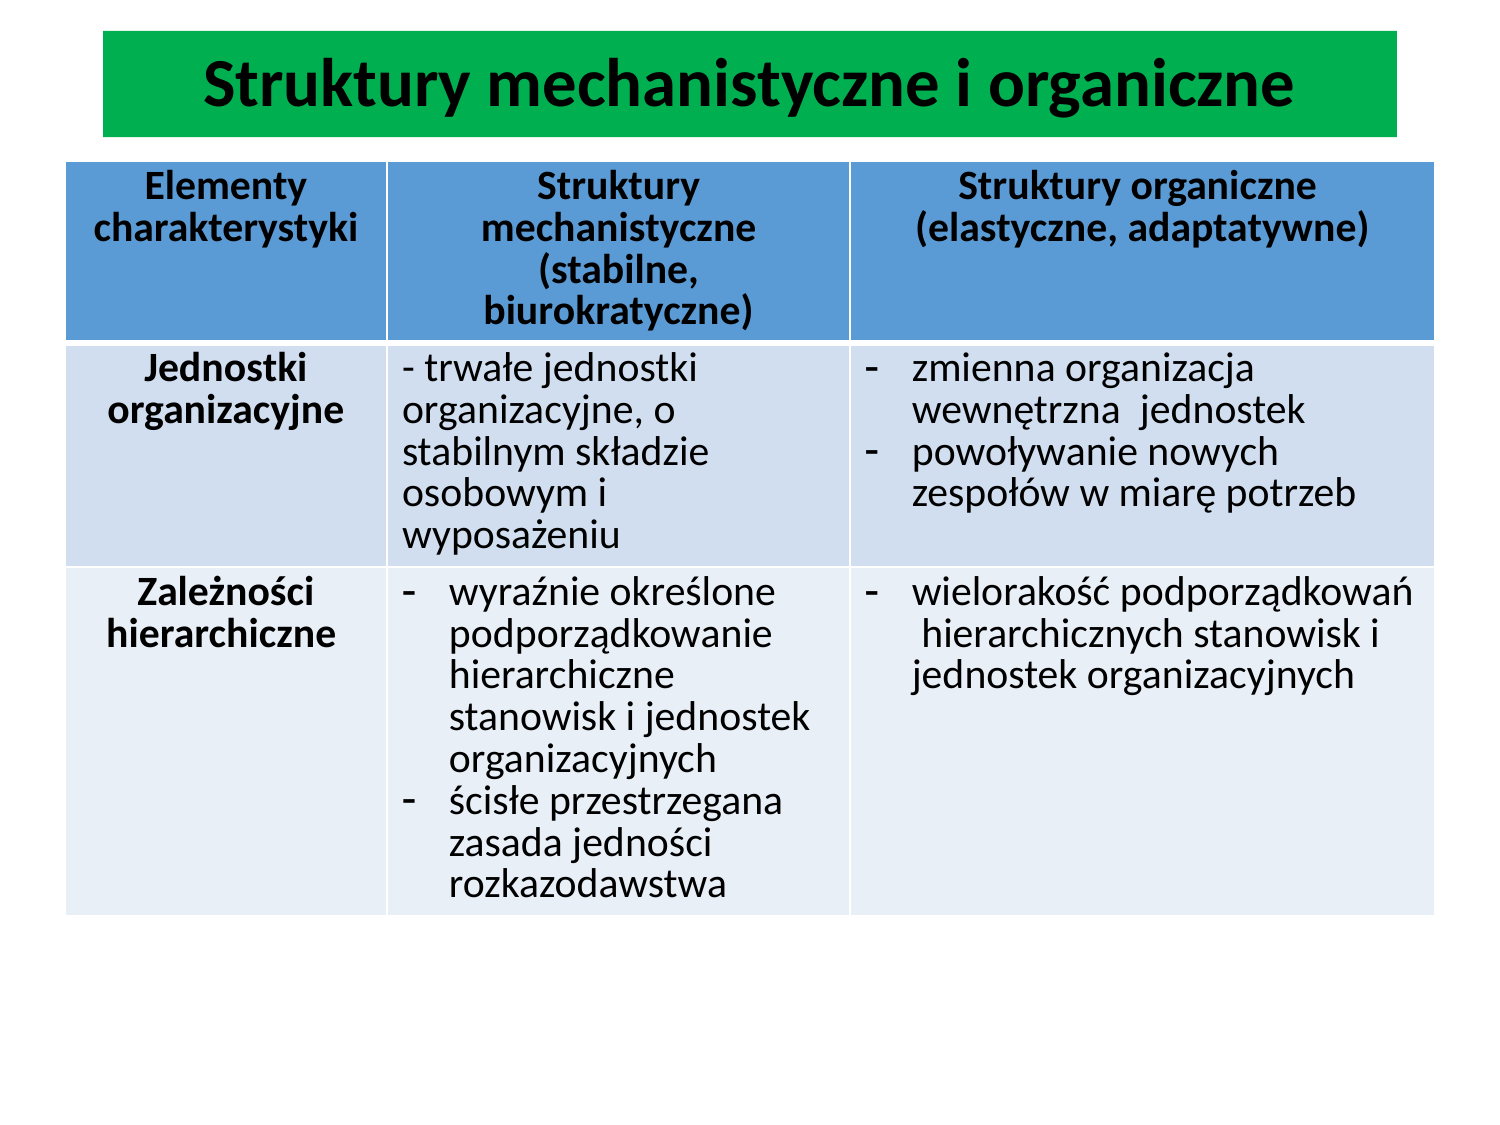

# Struktury mechanistyczne i organiczne
| Elementy charakterystyki | Struktury mechanistyczne (stabilne, biurokratyczne) | Struktury organiczne (elastyczne, adaptatywne) |
| --- | --- | --- |
| Jednostki organizacyjne | - trwałe jednostki organizacyjne, o stabilnym składzie osobowym i wyposażeniu | zmienna organizacja wewnętrzna jednostek powoływanie nowych zespołów w miarę potrzeb |
| Zależności hierarchiczne | wyraźnie określone podporządkowanie hierarchiczne stanowisk i jednostek organizacyjnych ścisłe przestrzegana zasada jedności rozkazodawstwa | wielorakość podporządkowań hierarchicznych stanowisk i jednostek organizacyjnych |